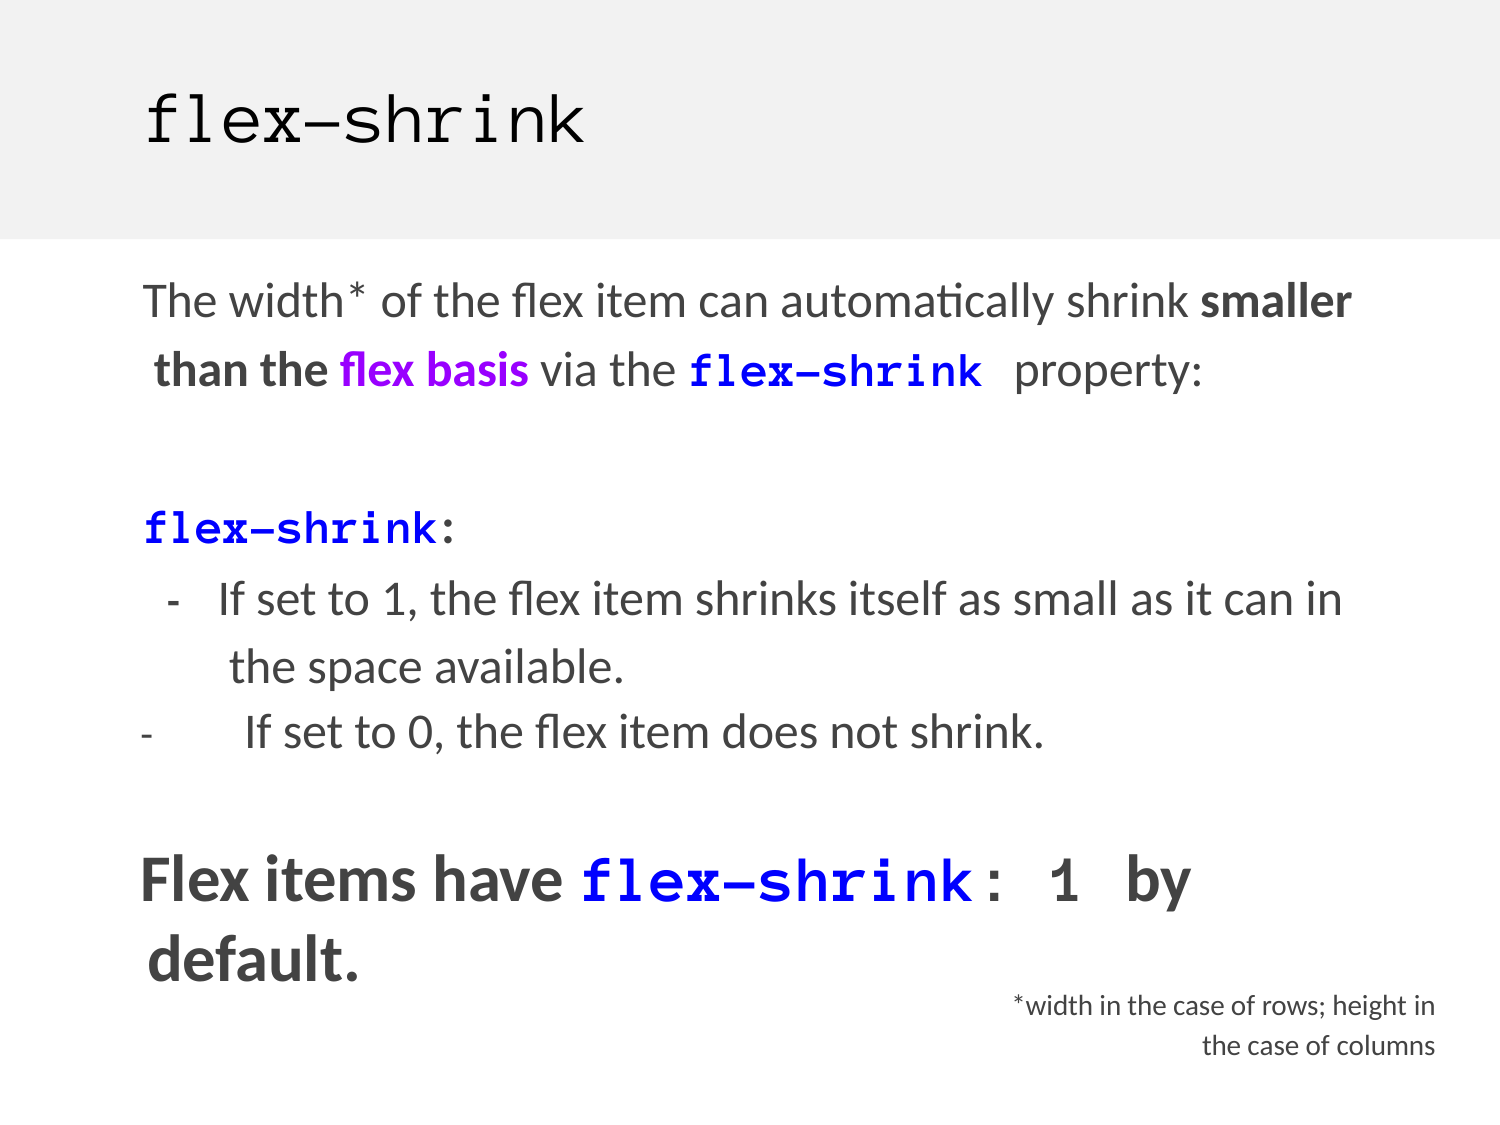

# flex-shrink
The width* of the flex item can automatically shrink smaller  than the flex basis via the flex-shrink property:

flex-shrink:
-	If set to 1, the flex item shrinks itself as small as it can in  the space available.
-	If set to 0, the flex item does not shrink.

Flex items have flex-shrink: 1 by default.
*width in the case of rows; height in
the case of columns